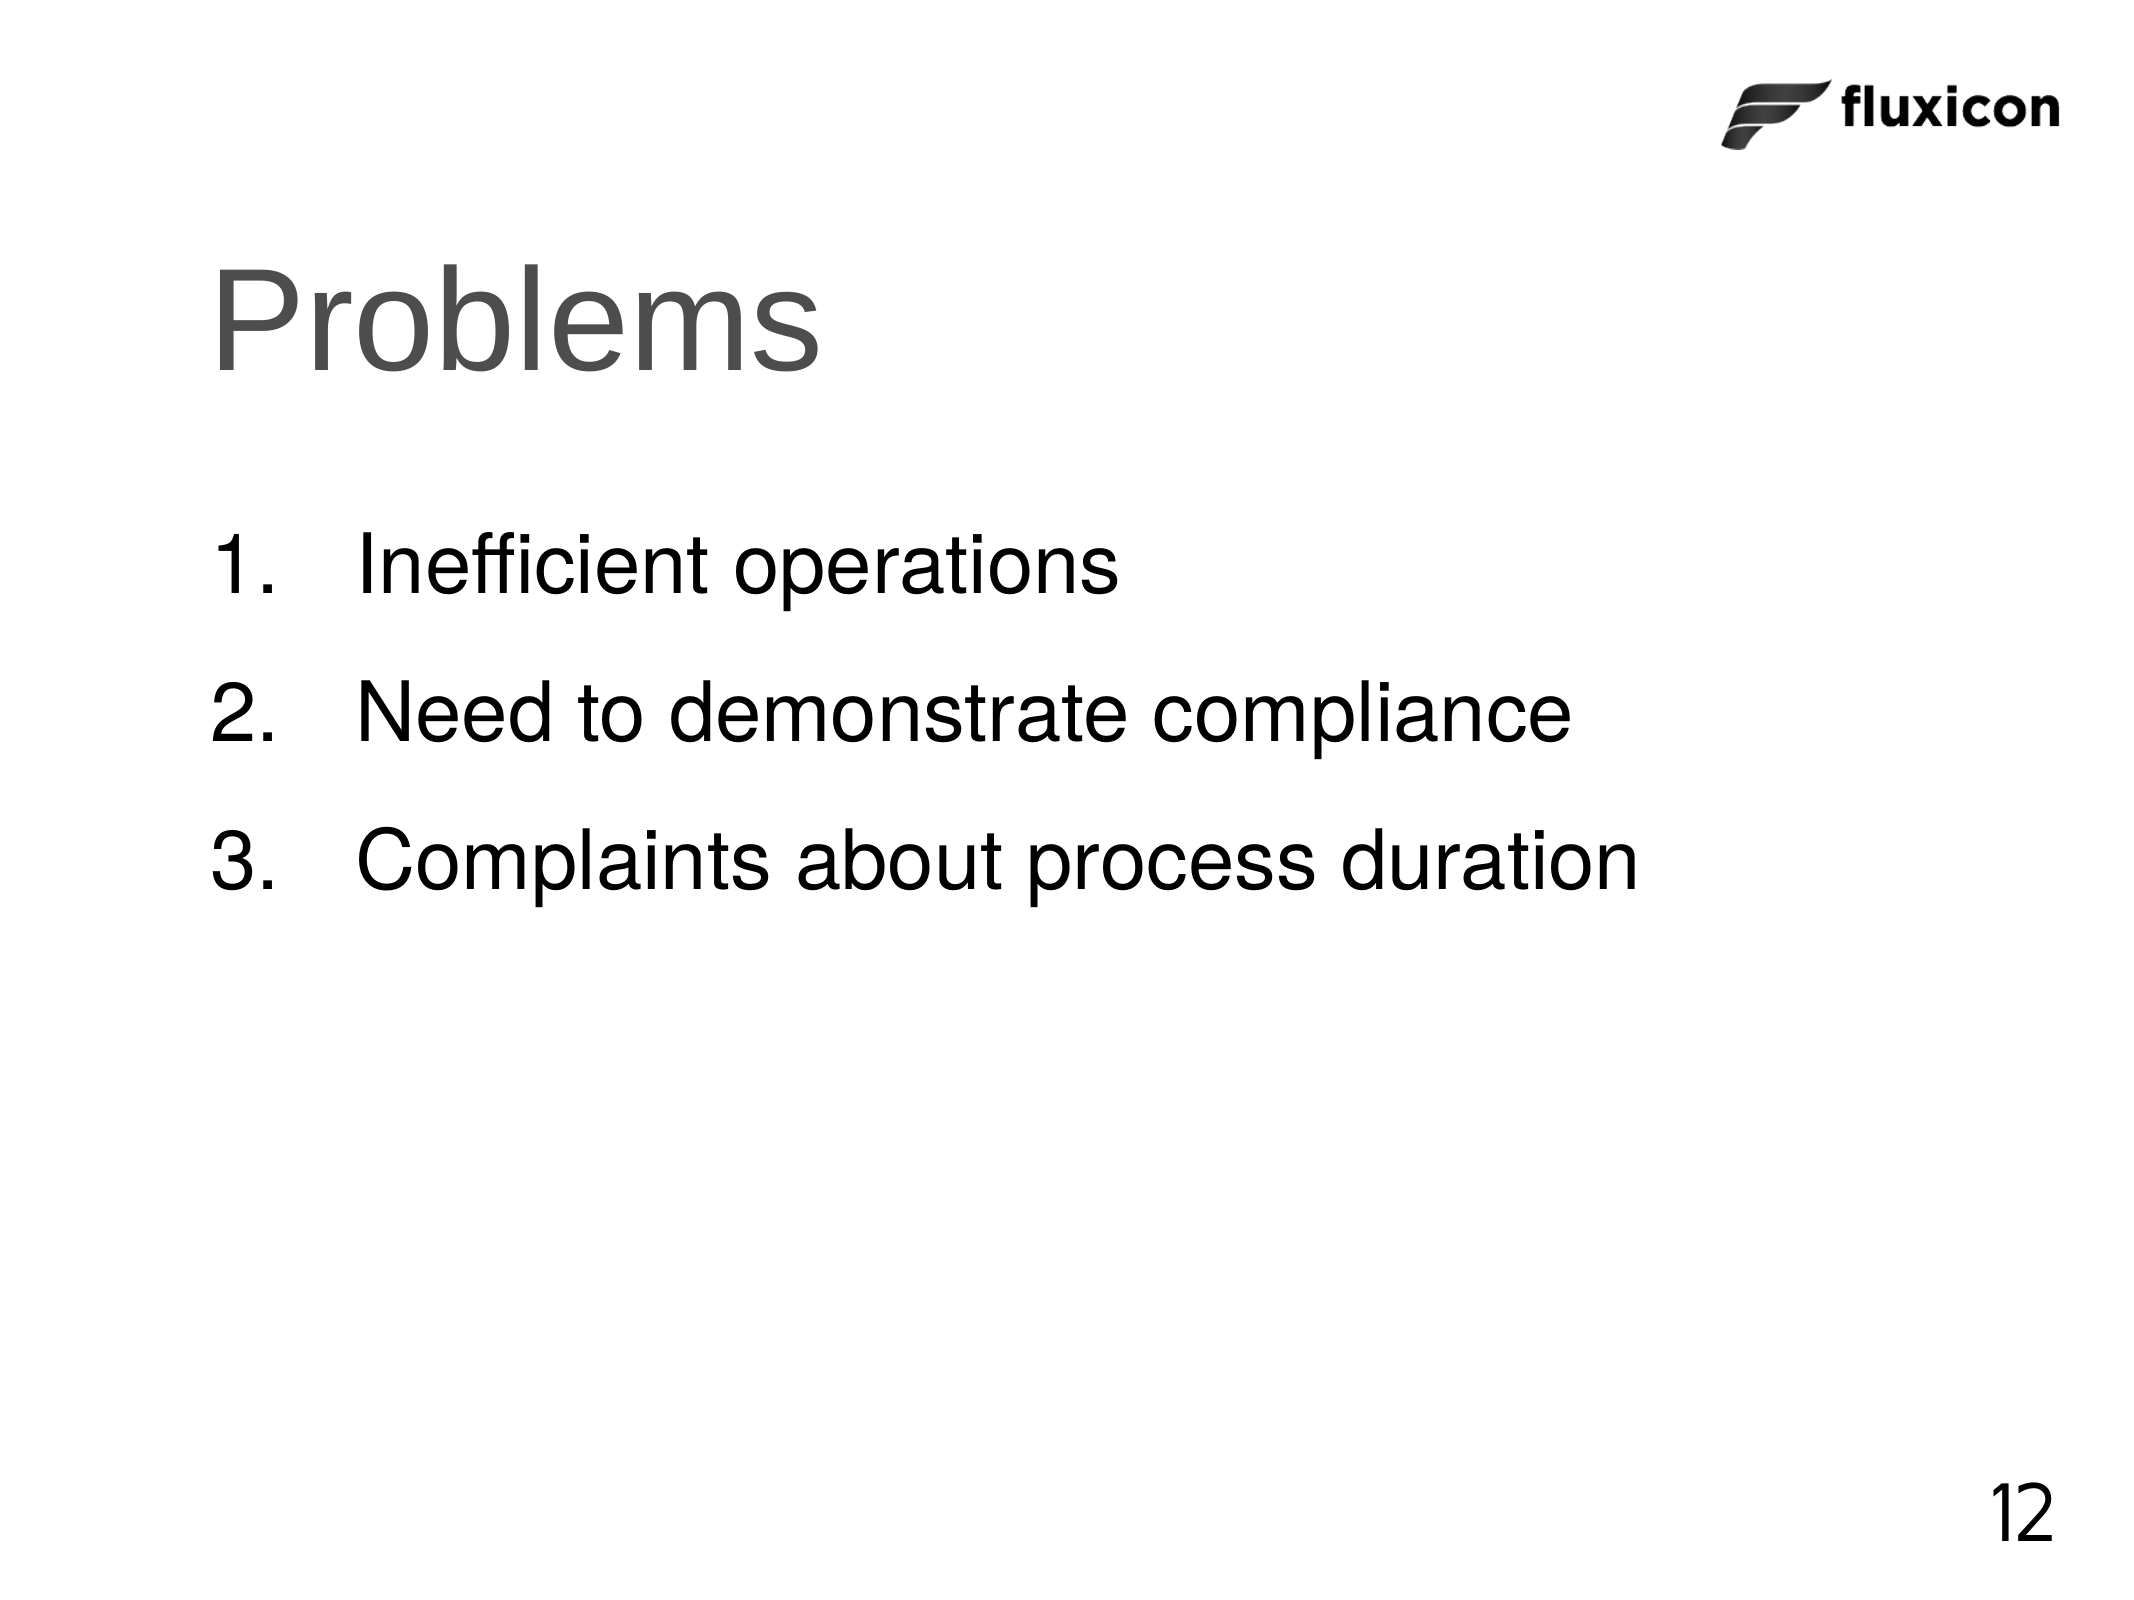

# Problems
 Inefficient operations
 Need to demonstrate compliance
 Complaints about process duration
12